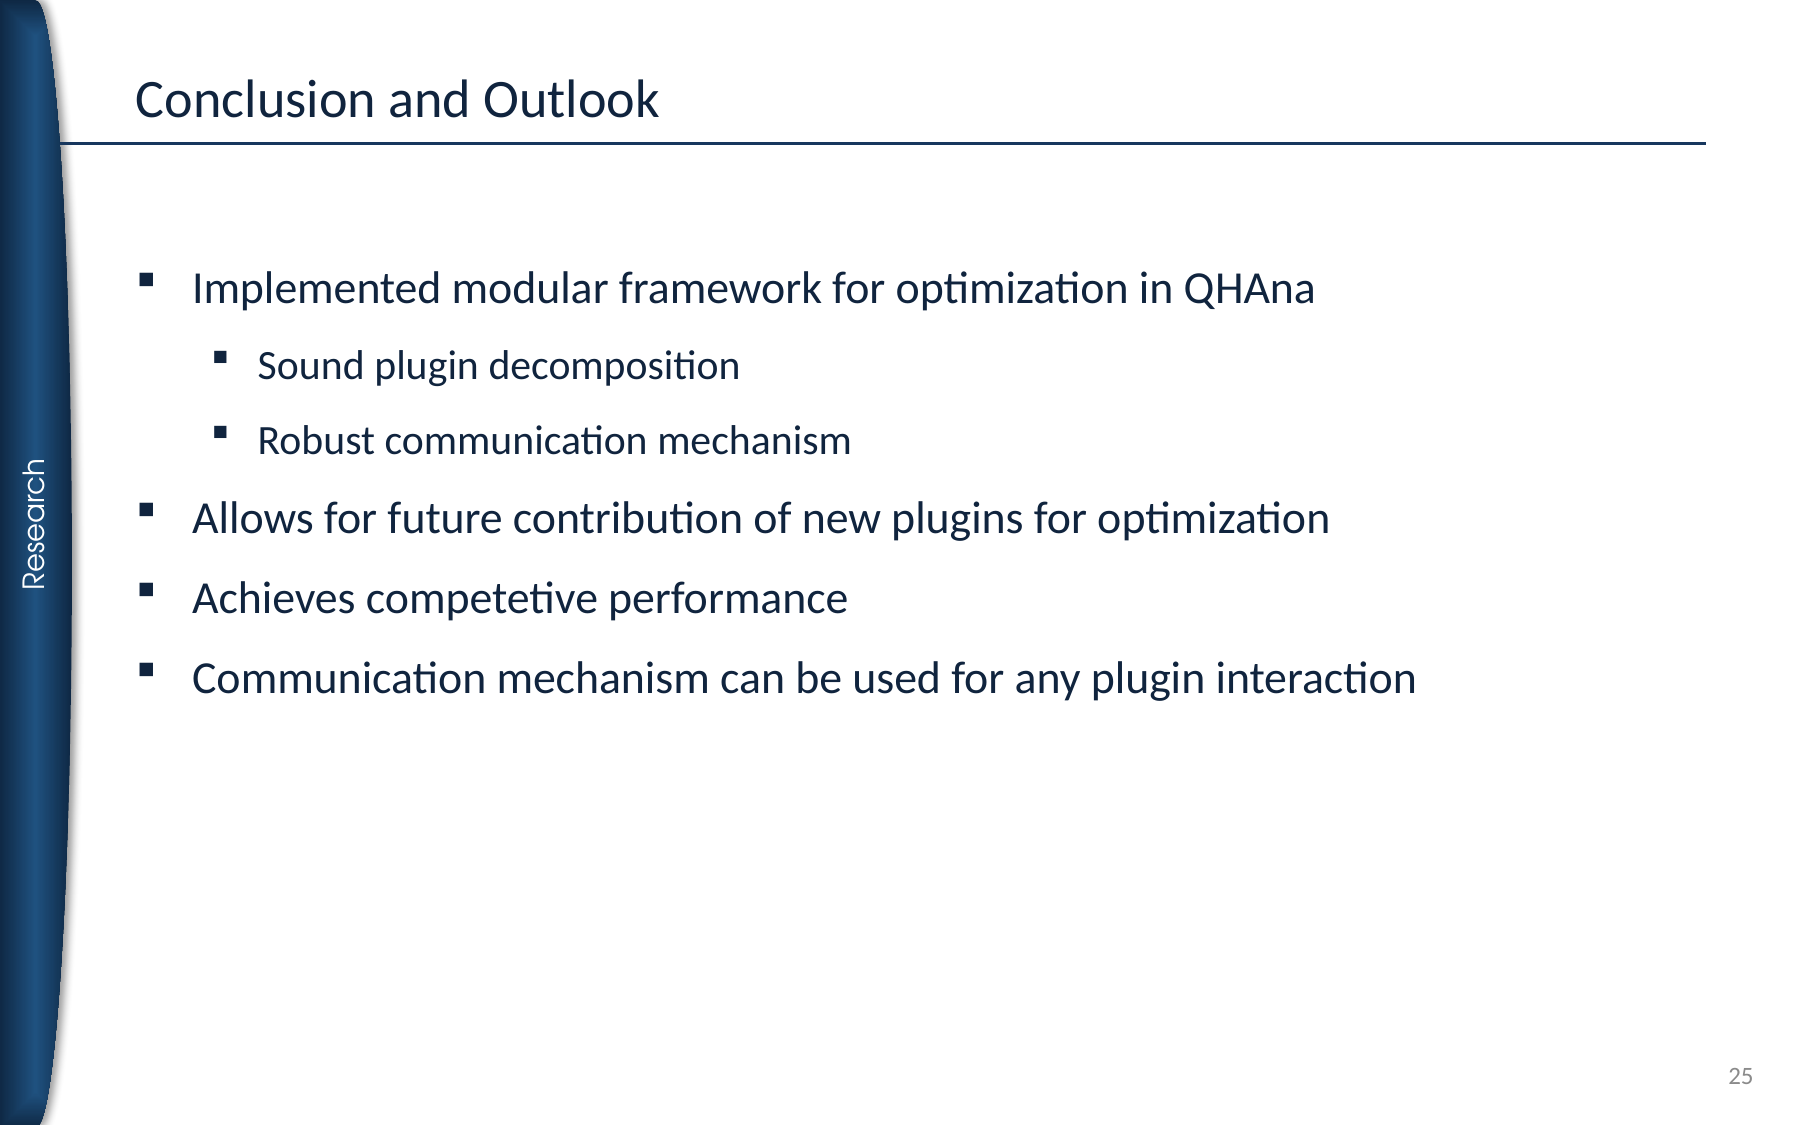

# Conclusion and Outlook

Implemented modular framework for optimization in QHAna
Sound plugin decomposition
Robust communication mechanism
Allows for future contribution of new plugins for optimization
Achieves competetive performance
Communication mechanism can be used for any plugin interaction

25